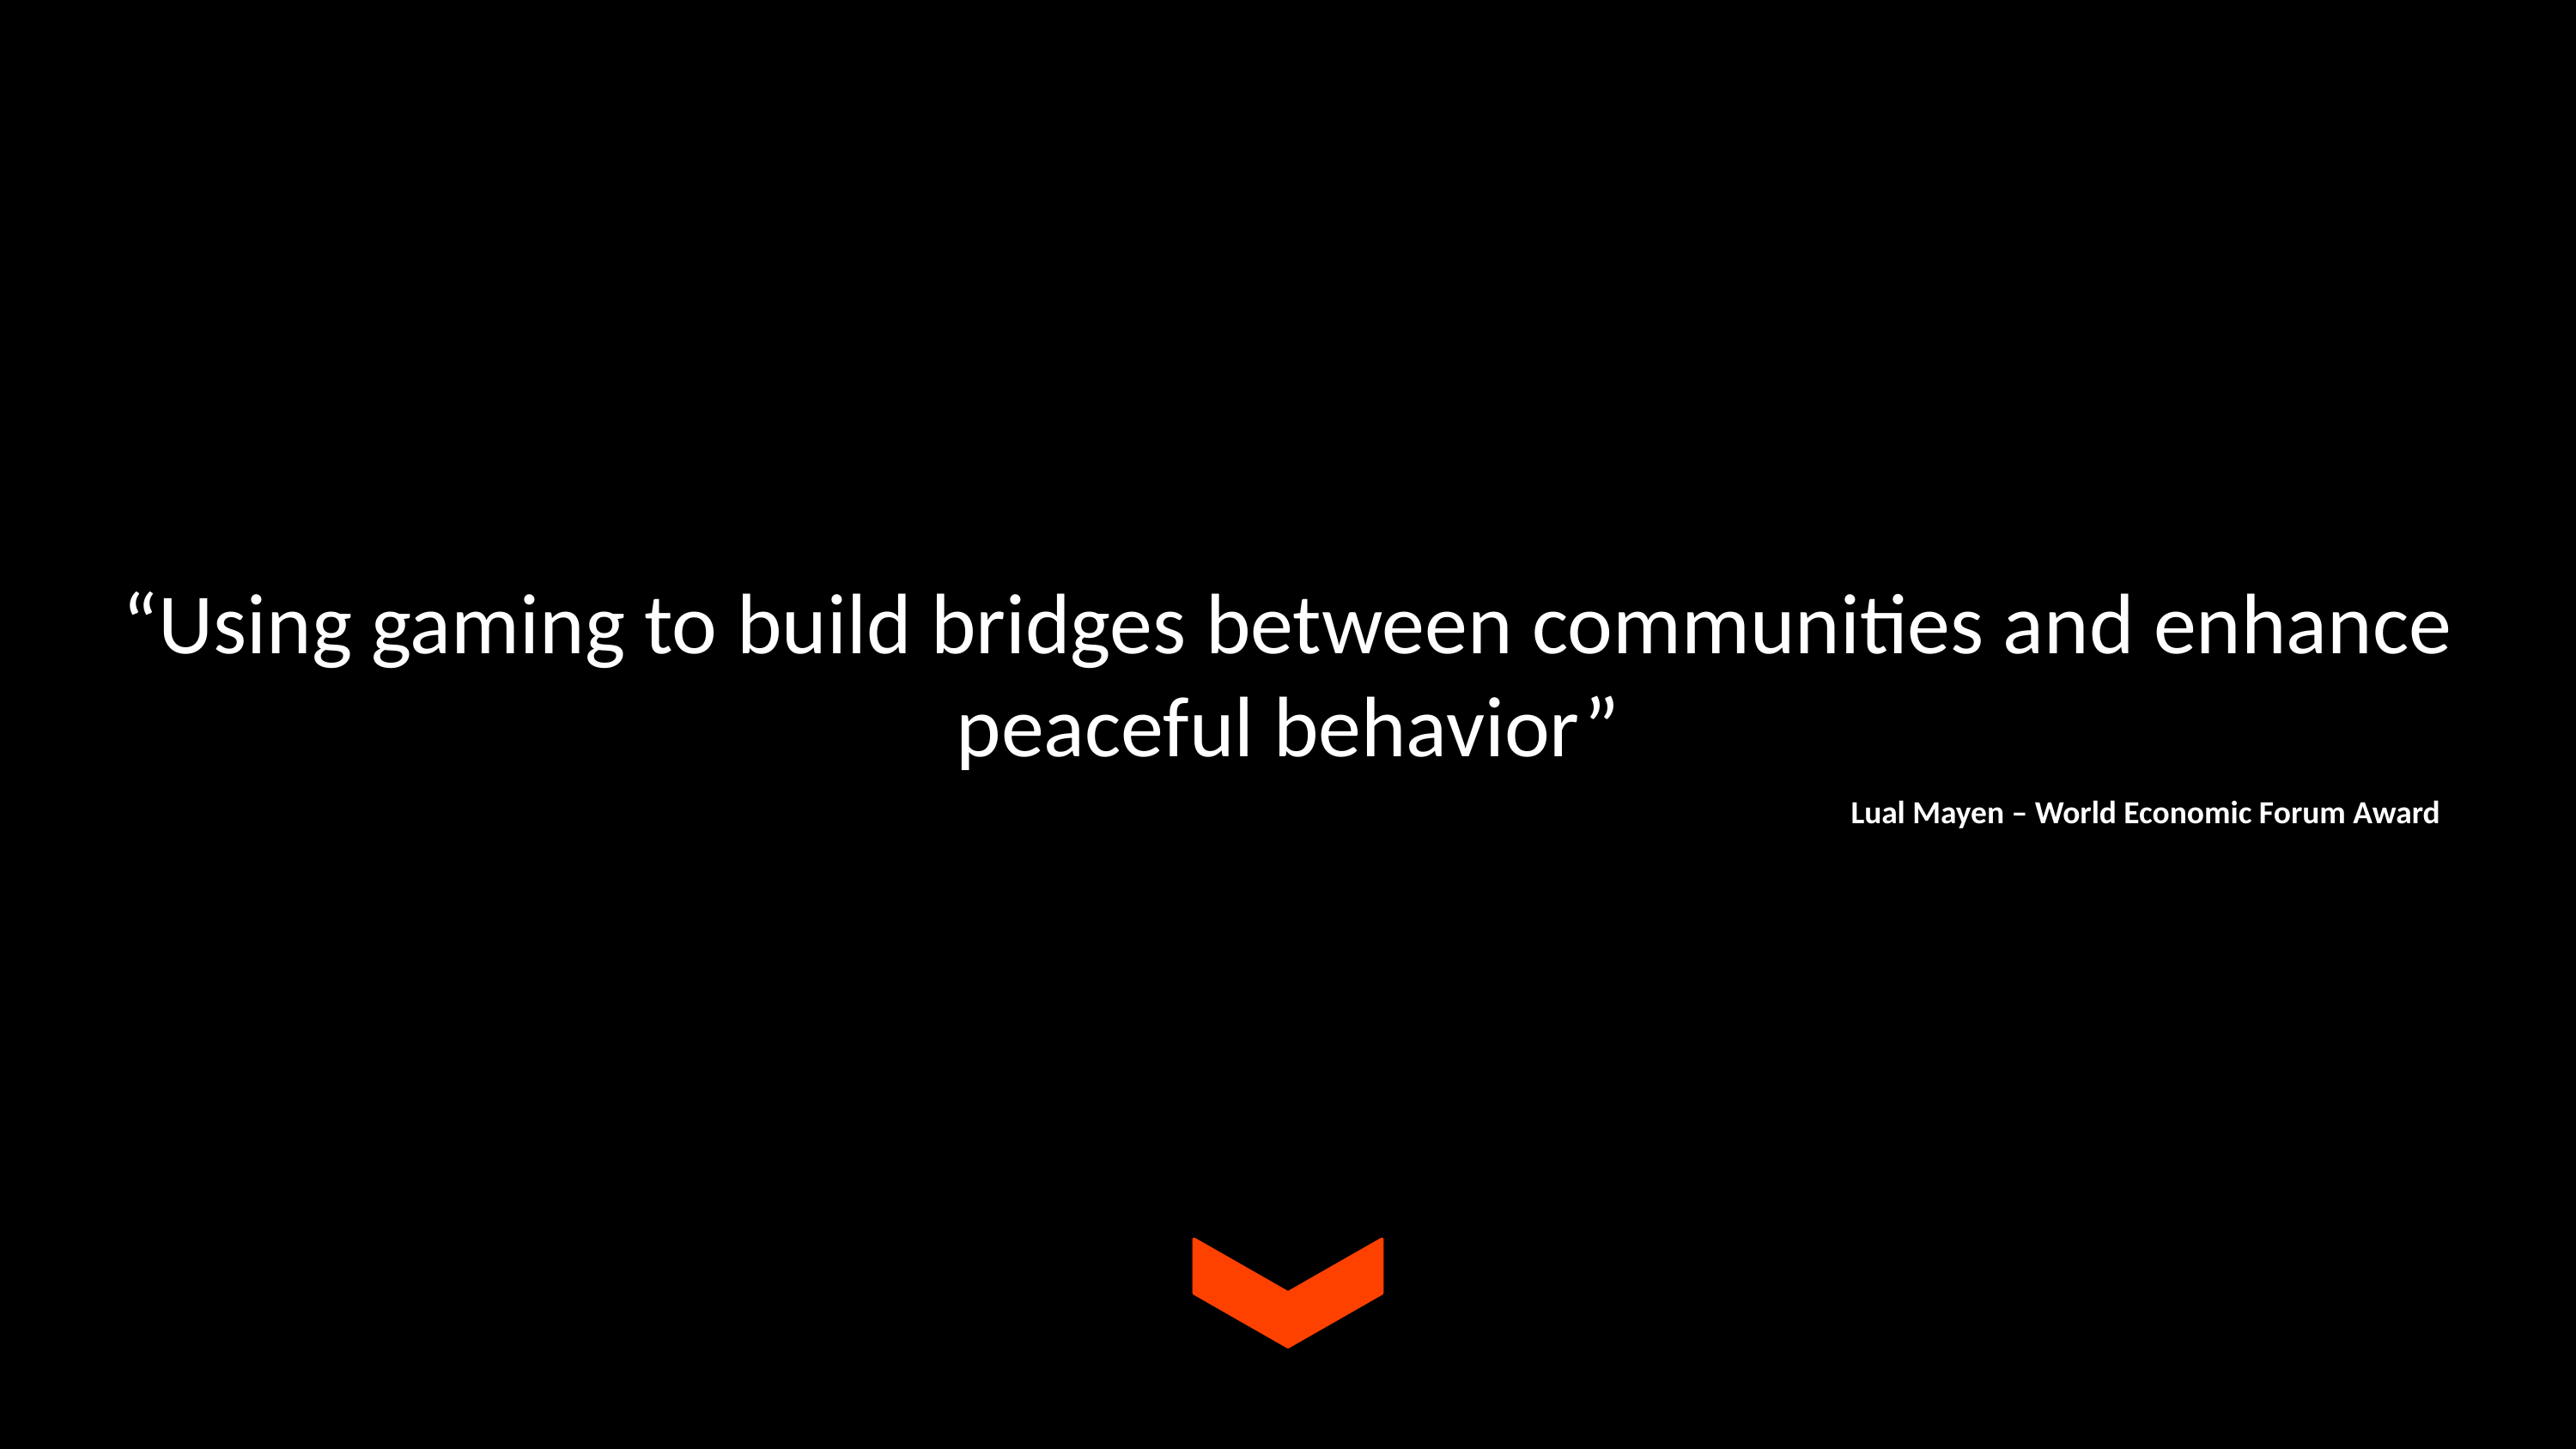

“Using gaming to build bridges between communities and enhance peaceful behavior”
Lual Mayen – World Economic Forum Award